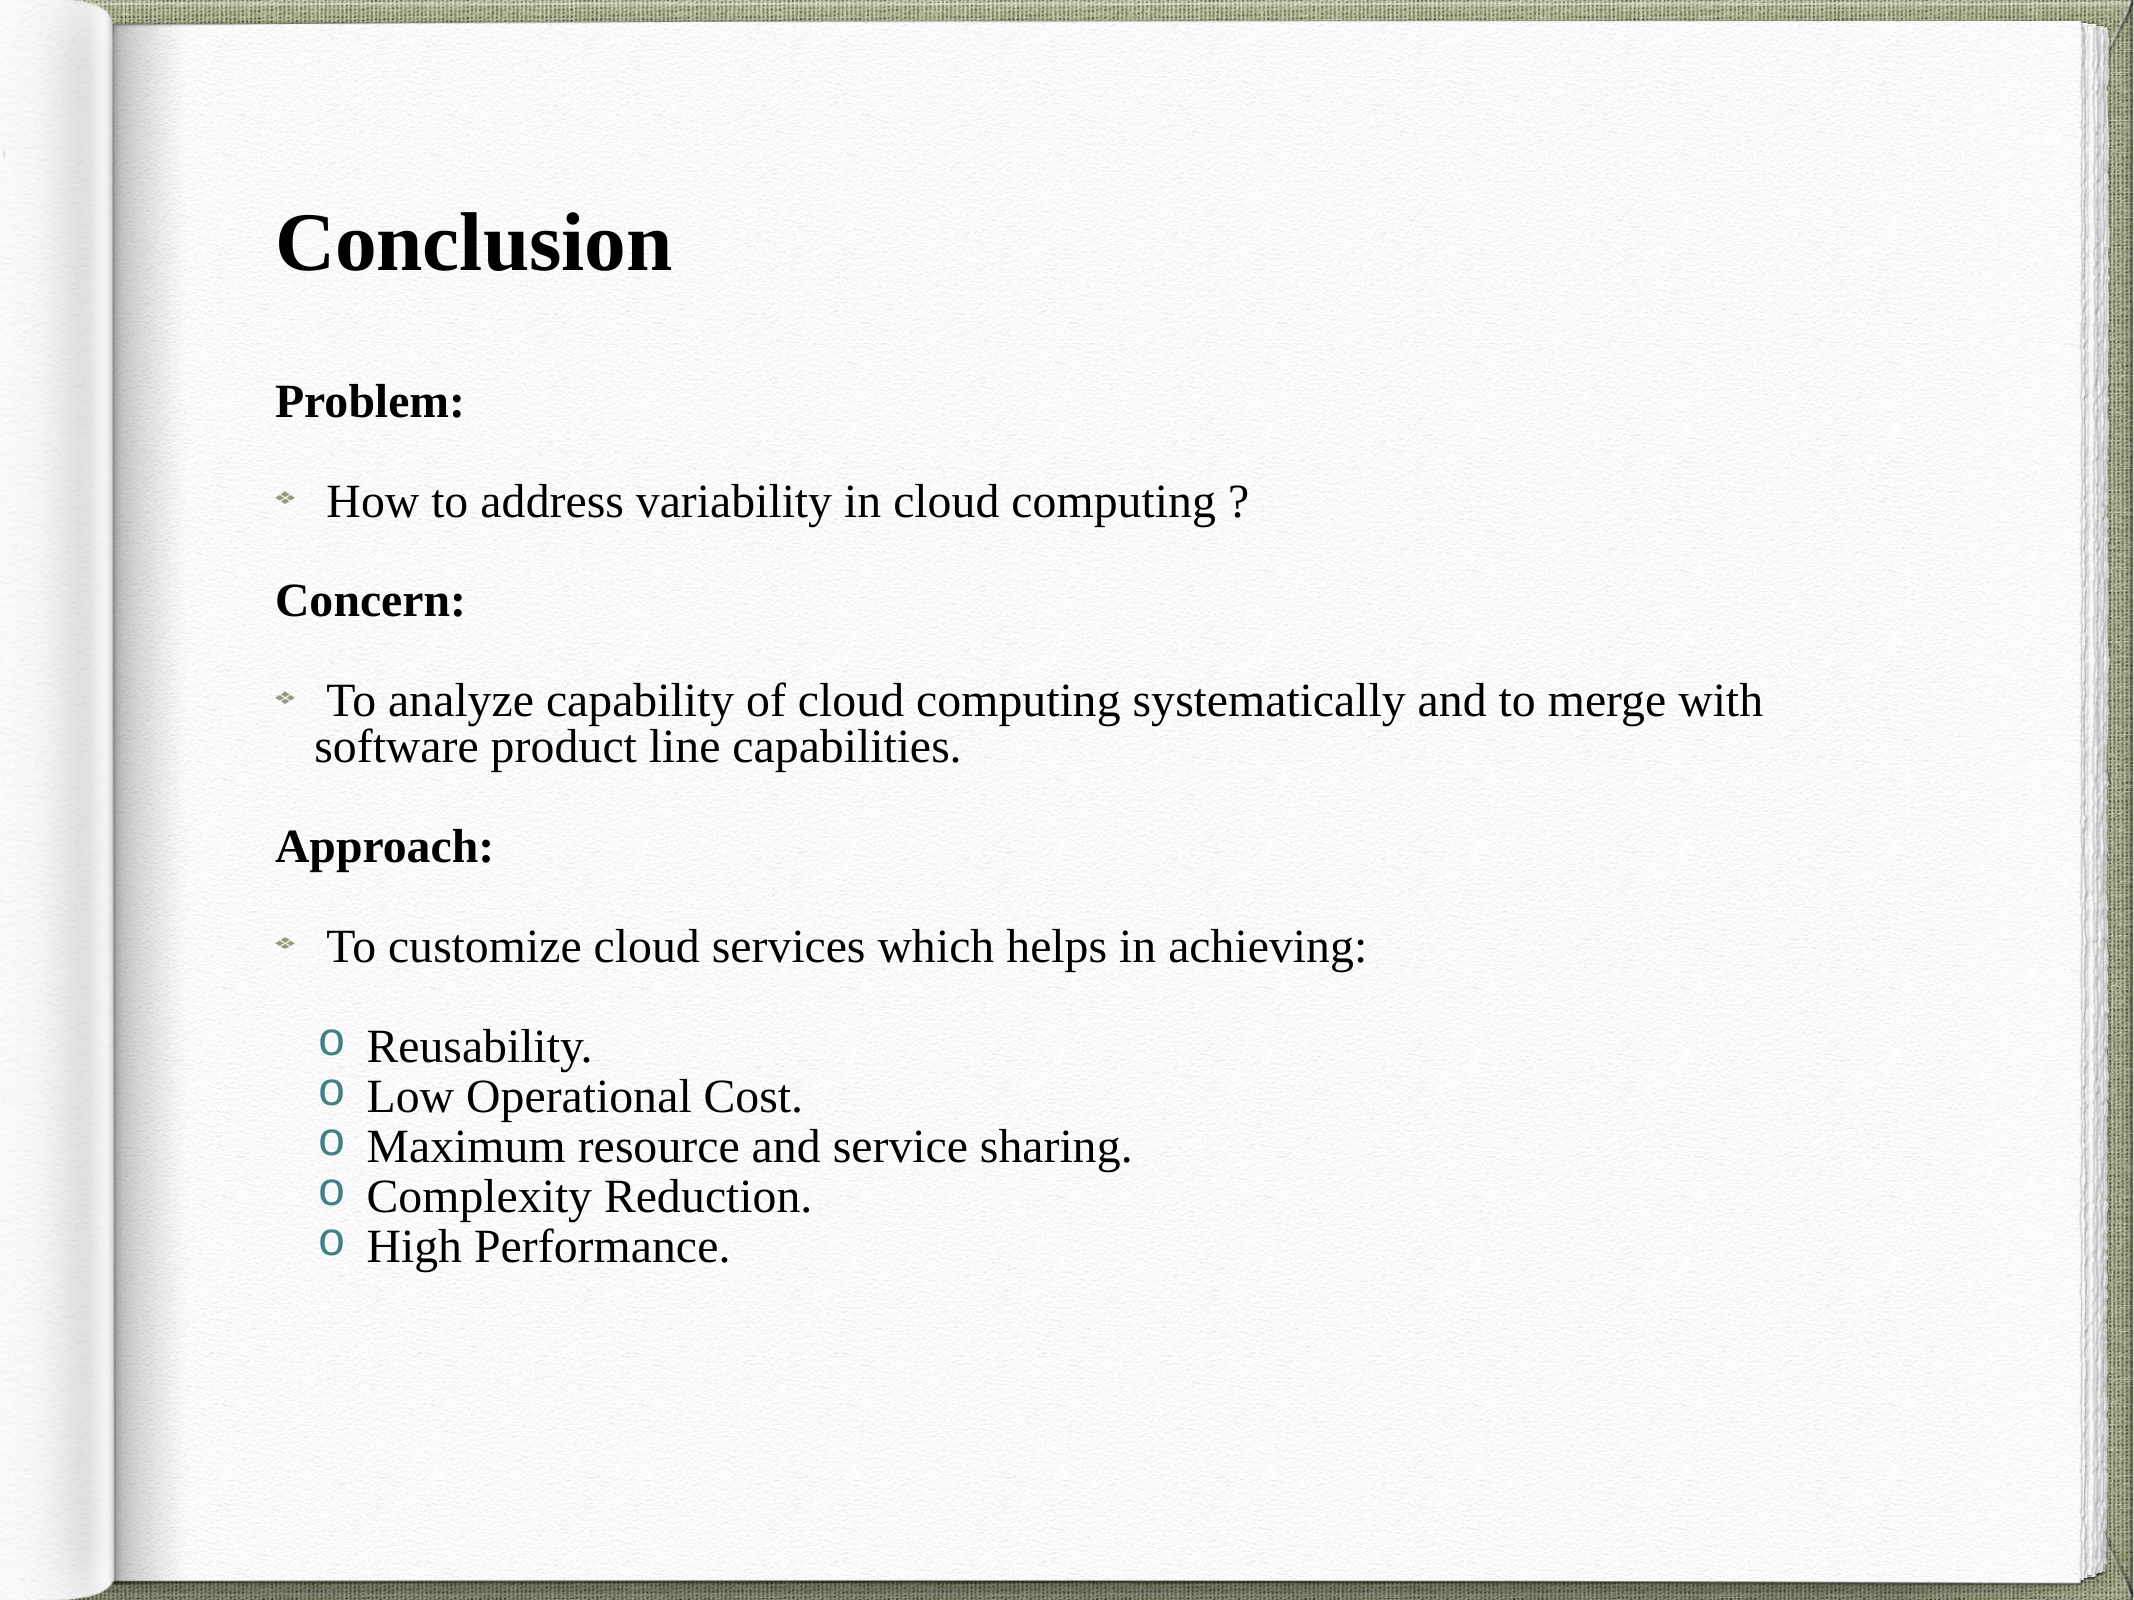

# Conclusion
Problem:

 How to address variability in cloud computing ?

Concern:

 To analyze capability of cloud computing systematically and to merge with software product line capabilities.

Approach:

 To customize cloud services which helps in achieving:

Reusability.
Low Operational Cost.
Maximum resource and service sharing.
Complexity Reduction.
High Performance.